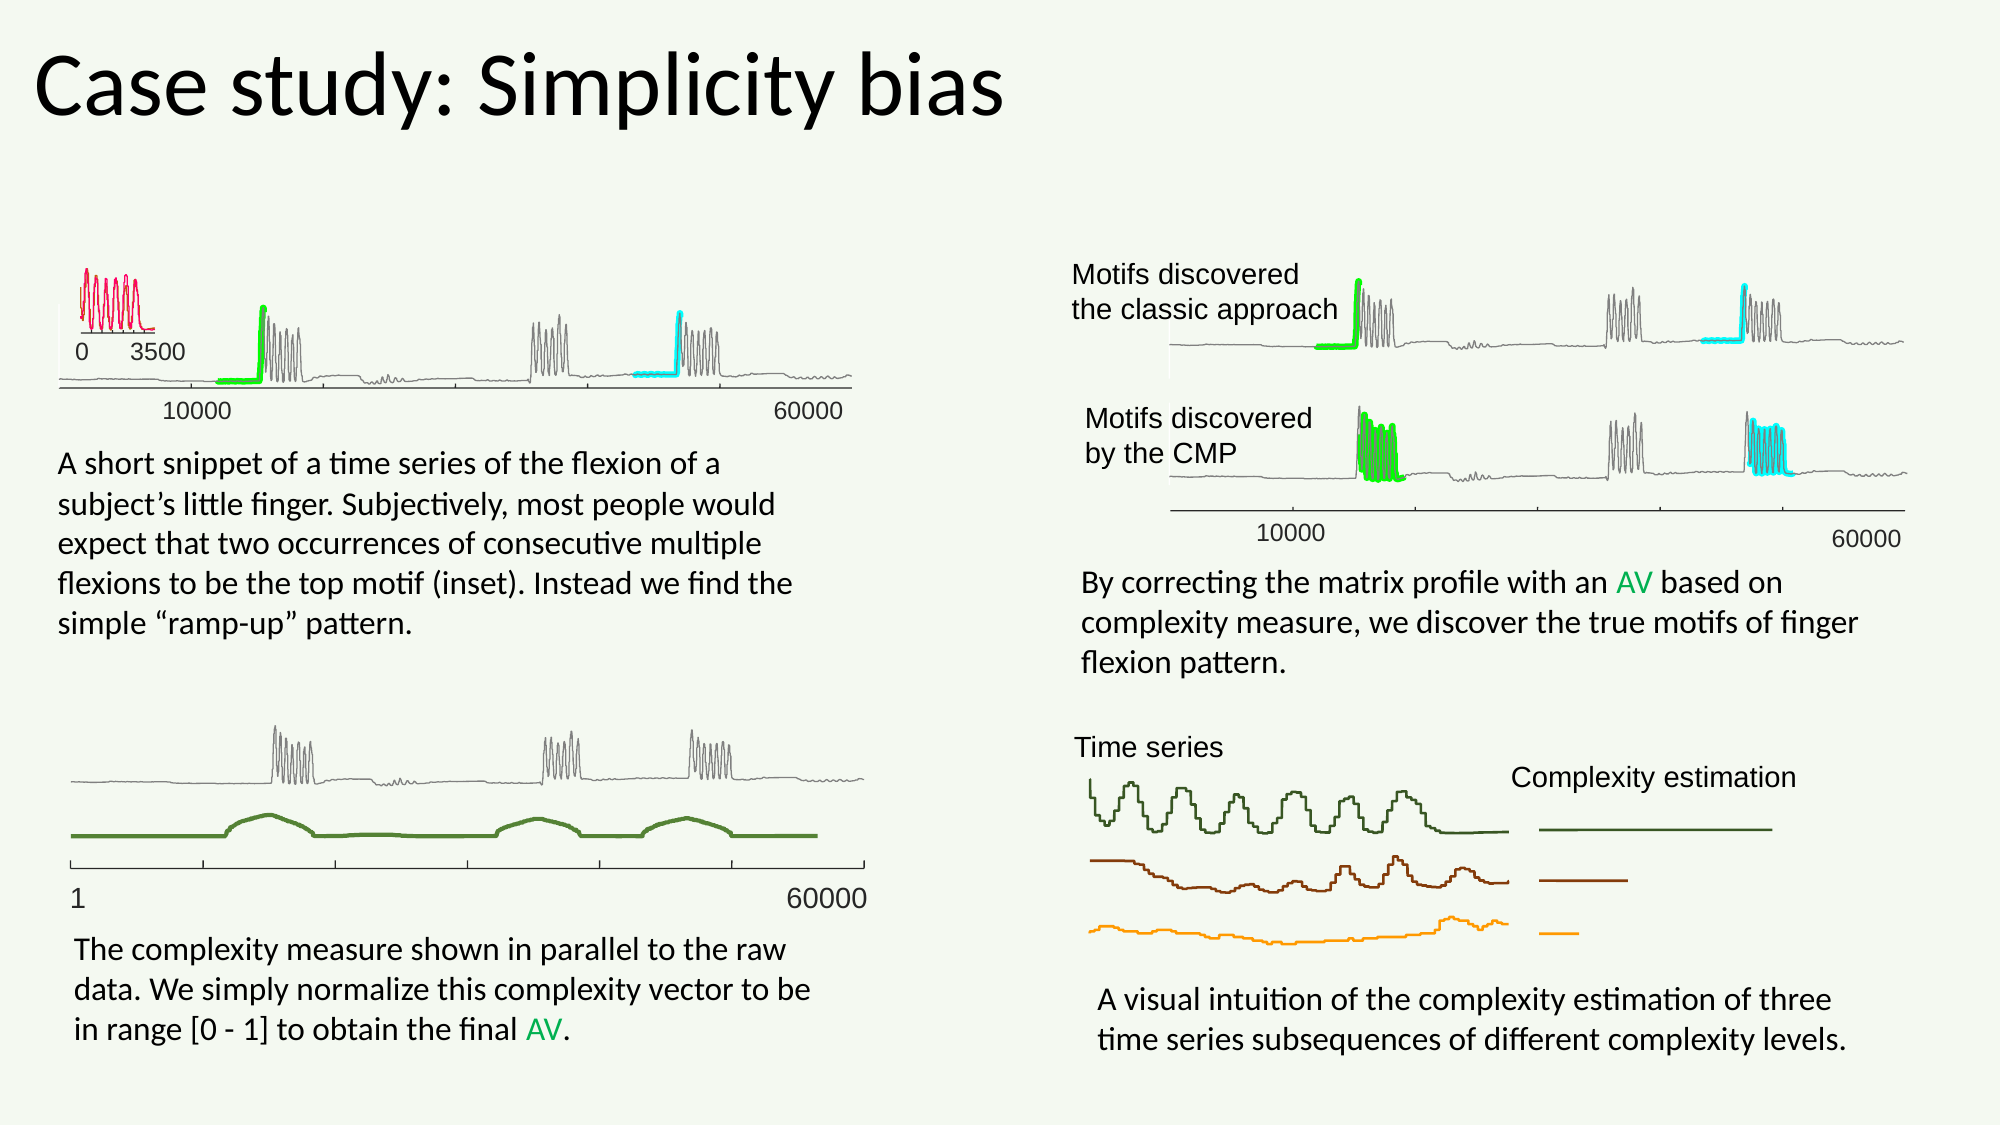

# Case study: Simplicity bias
Motifs discovered
the classic approach

Motifs discovered
by the CMP

10000
60000
By correcting the matrix profile with an AV based on complexity measure, we discover the true motifs of finger flexion pattern.

0
3500

10000
60000
A short snippet of a time series of the flexion of a subject’s little finger. Subjectively, most people would expect that two occurrences of consecutive multiple flexions to be the top motif (inset). Instead we find the simple “ramp-up” pattern.

1
60000
The complexity measure shown in parallel to the raw data. We simply normalize this complexity vector to be in range [0 - 1] to obtain the final AV.
Time series
Complexity estimation

A visual intuition of the complexity estimation of three time series subsequences of different complexity levels.